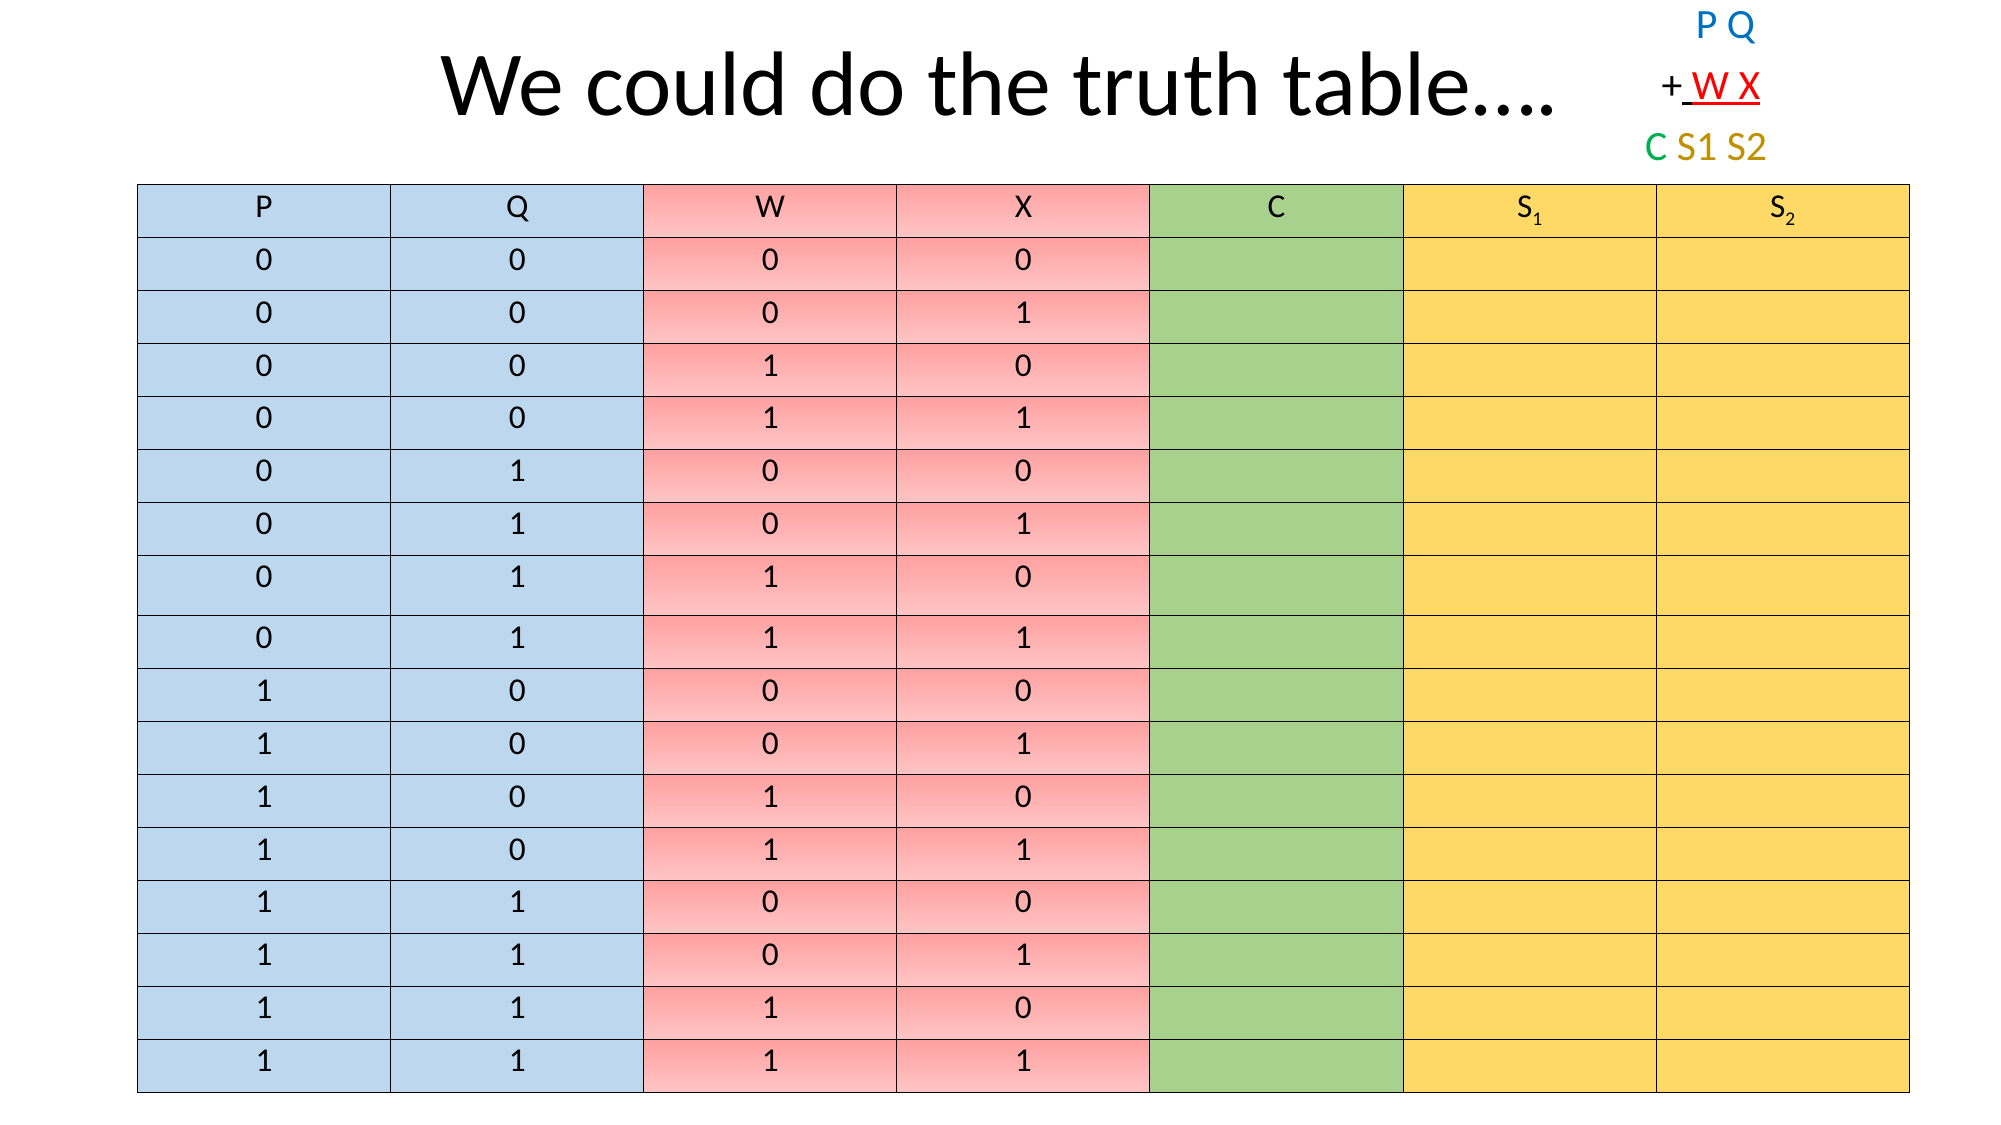

| P Q |
| --- |
| + W X |
| C S1 S2 |
# We could do the truth table….
| P | Q | W | X | C | S1 | S2 |
| --- | --- | --- | --- | --- | --- | --- |
| 0 | 0 | 0 | 0 |  |  |  |
| 0 | 0 | 0 | 1 |  |  |  |
| 0 | 0 | 1 | 0 |  |  |  |
| 0 | 0 | 1 | 1 |  |  |  |
| 0 | 1 | 0 | 0 |  |  |  |
| 0 | 1 | 0 | 1 |  |  |  |
| 0 | 1 | 1 | 0 |  |  |  |
| 0 | 1 | 1 | 1 |  |  |  |
| 1 | 0 | 0 | 0 |  |  |  |
| 1 | 0 | 0 | 1 |  |  |  |
| 1 | 0 | 1 | 0 |  |  |  |
| 1 | 0 | 1 | 1 |  |  |  |
| 1 | 1 | 0 | 0 |  |  |  |
| 1 | 1 | 0 | 1 |  |  |  |
| 1 | 1 | 1 | 0 |  |  |  |
| 1 | 1 | 1 | 1 |  |  |  |